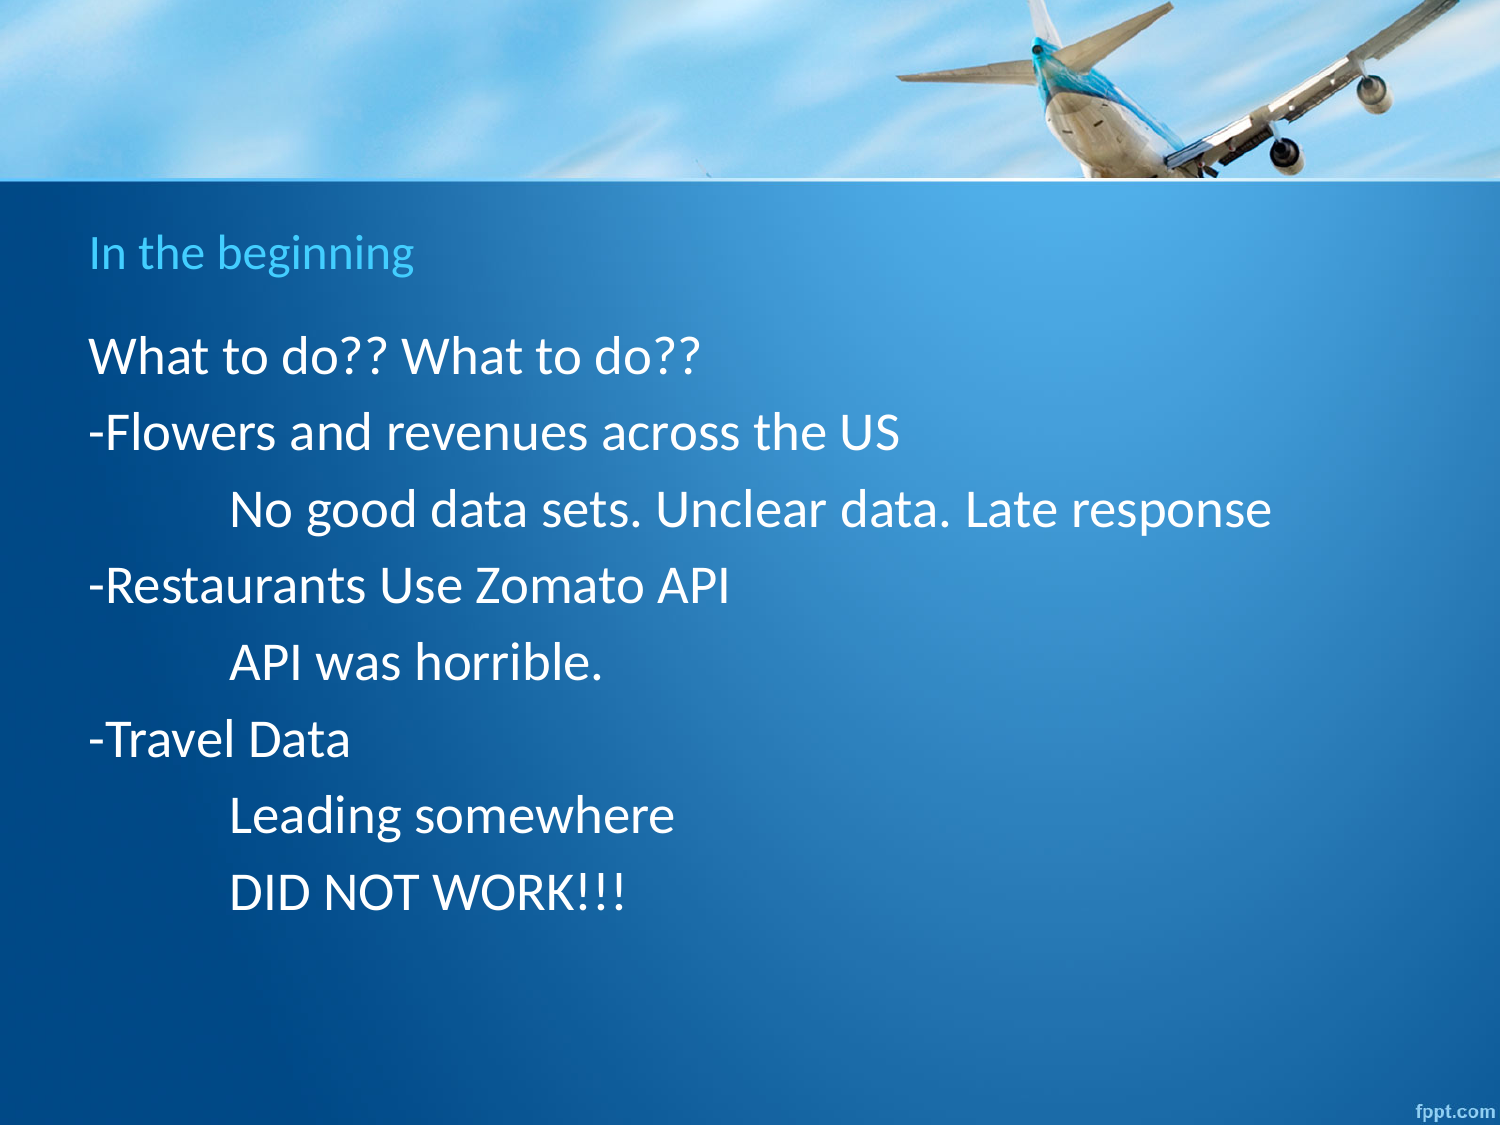

# In the beginning
What to do?? What to do??
-Flowers and revenues across the US
	No good data sets. Unclear data. Late response
-Restaurants Use Zomato API
	API was horrible.
-Travel Data
	Leading somewhere
		DID NOT WORK!!!